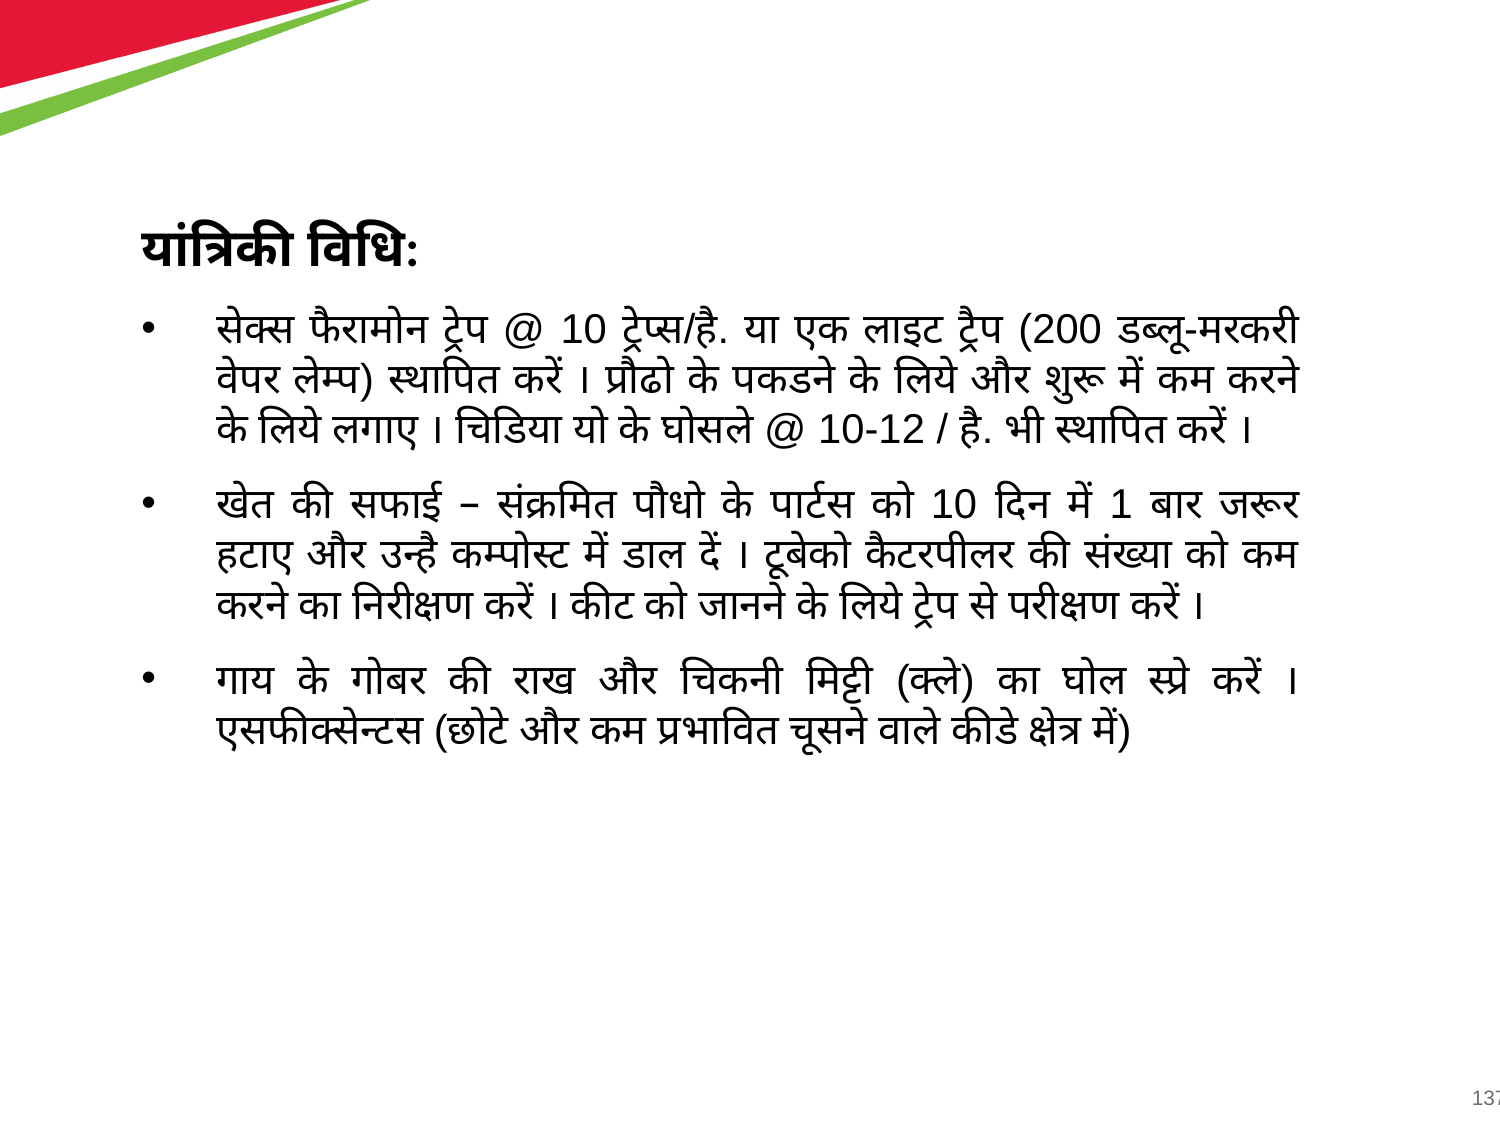

यांत्रिकी विधि:
सेक्स फैरामोन ट्रेप @ 10 ट्रेप्स/है. या एक लाइट ट्रैप (200 डब्लू-मरकरी वेपर लेम्प) स्थापित करें । प्रौढो के पकडने के लिये और शुरू में कम करने के लिये लगाए । चिडिया यो के घोसले @ 10-12 / है. भी स्थापित करें ।
खेत की सफाई – संक्रमित पौधो के पार्टस को 10 दिन में 1 बार जरूर हटाए और उन्है कम्पोस्ट में डाल दें । टूबेको कैटरपीलर की संख्या को कम करने का निरीक्षण करें । कीट को जानने के लिये ट्रेप से परीक्षण करें ।
गाय के गोबर की राख और चिकनी मिट्टी (क्ले) का घोल स्प्रे करें । एसफीक्सेन्टस (छोटे और कम प्रभावित चूसने वाले कीडे क्षेत्र में)